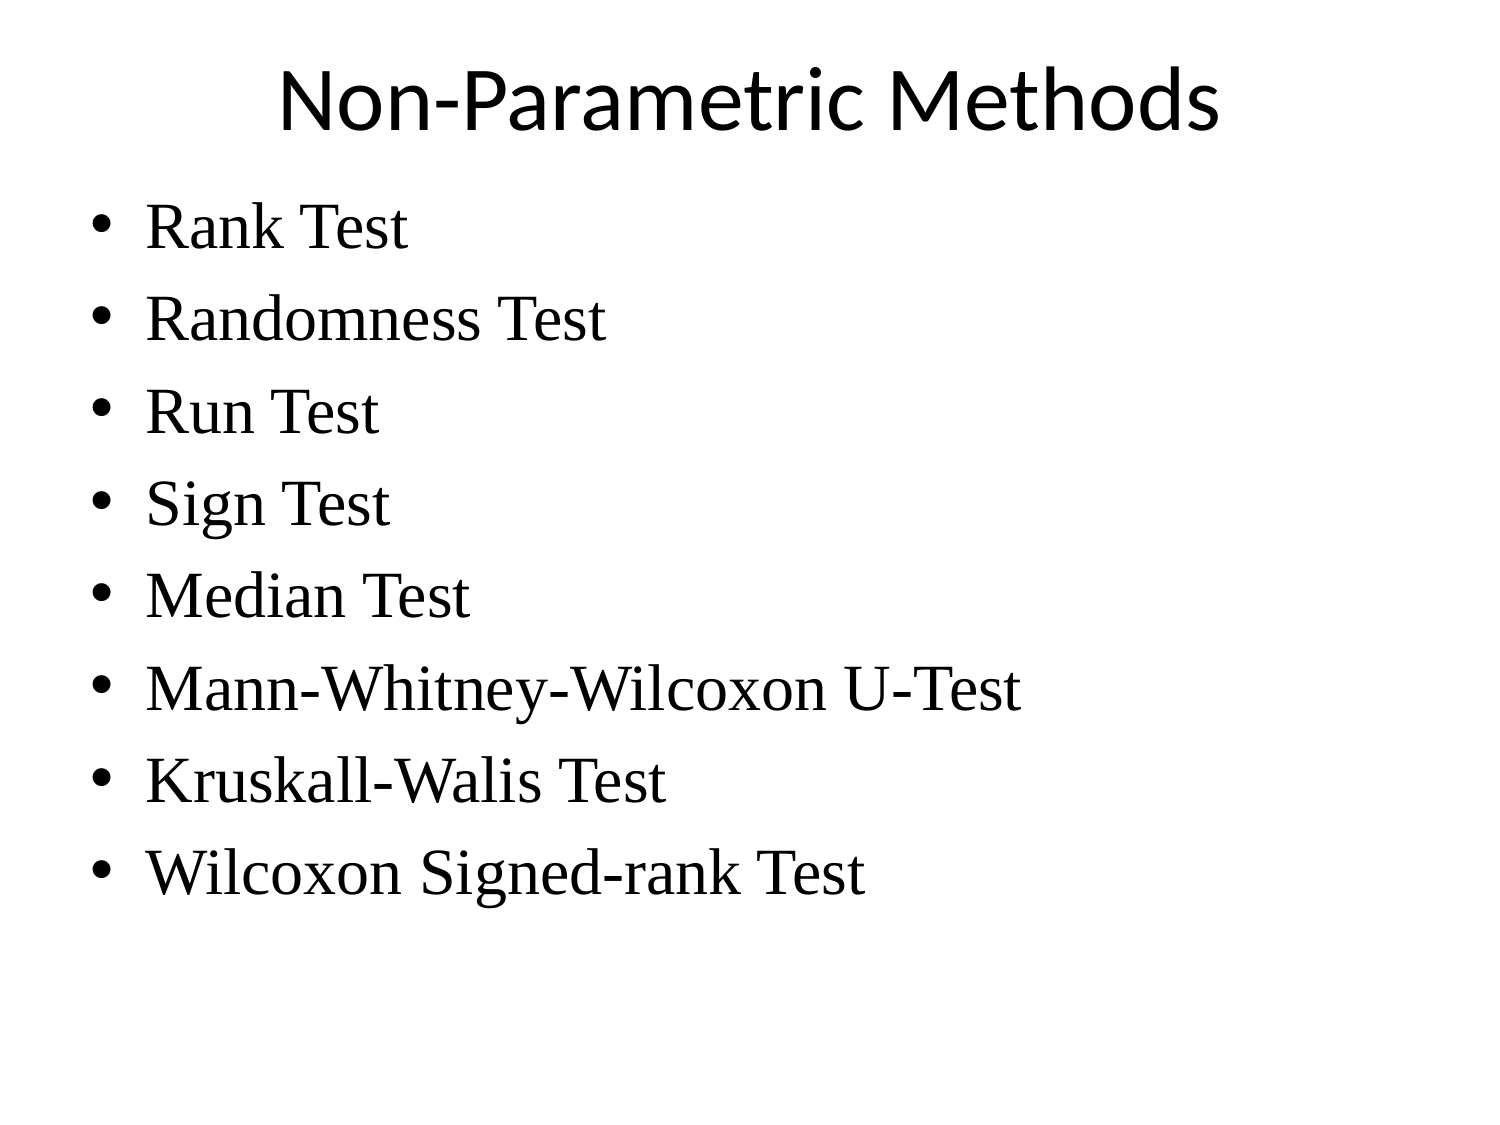

# Non-Parametric Methods
Rank Test
Randomness Test
Run Test
Sign Test
Median Test
Mann-Whitney-Wilcoxon U-Test
Kruskall-Walis Test
Wilcoxon Signed-rank Test